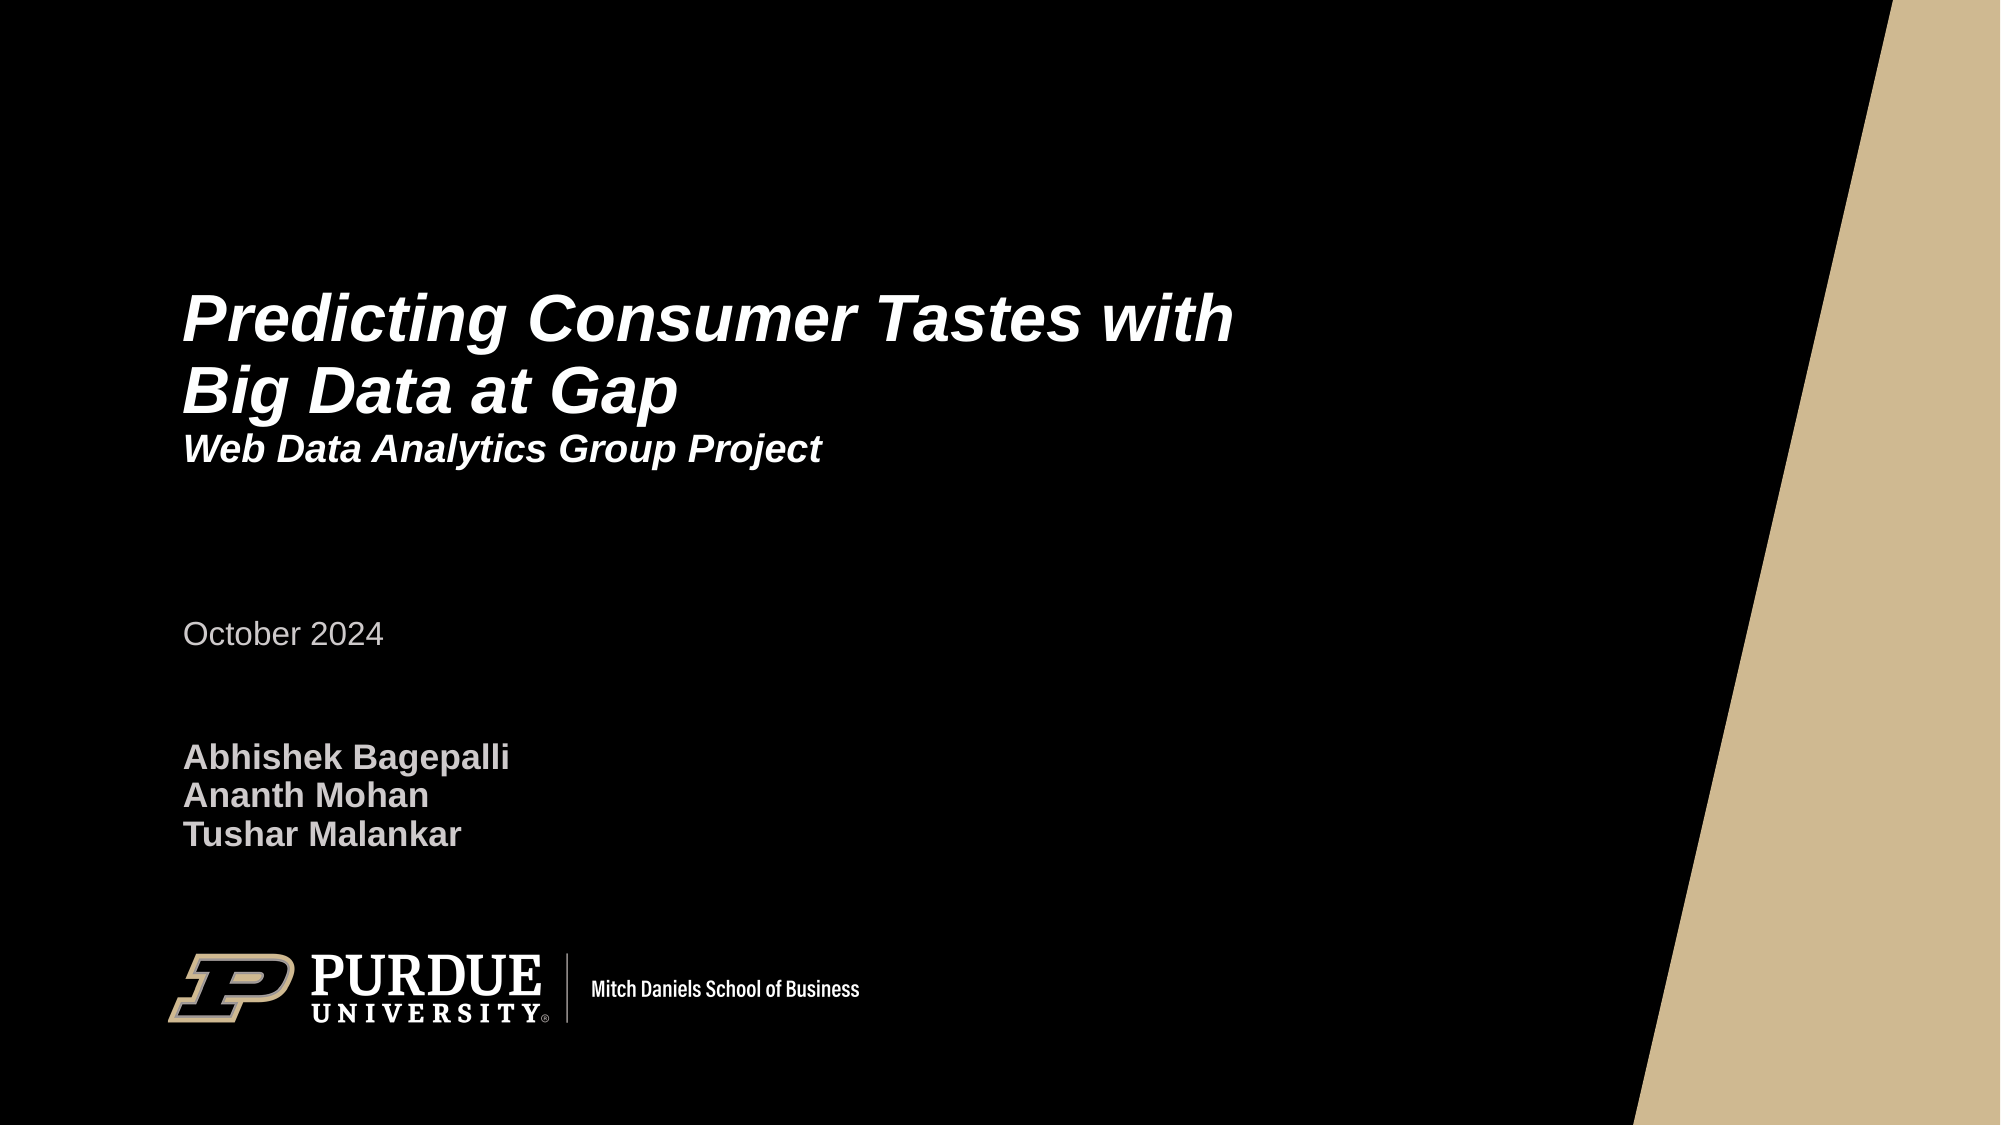

# Predicting Consumer Tastes with
Big Data at Gap
Web Data Analytics Group Project
October 2024
Abhishek Bagepalli
Ananth Mohan
Tushar Malankar